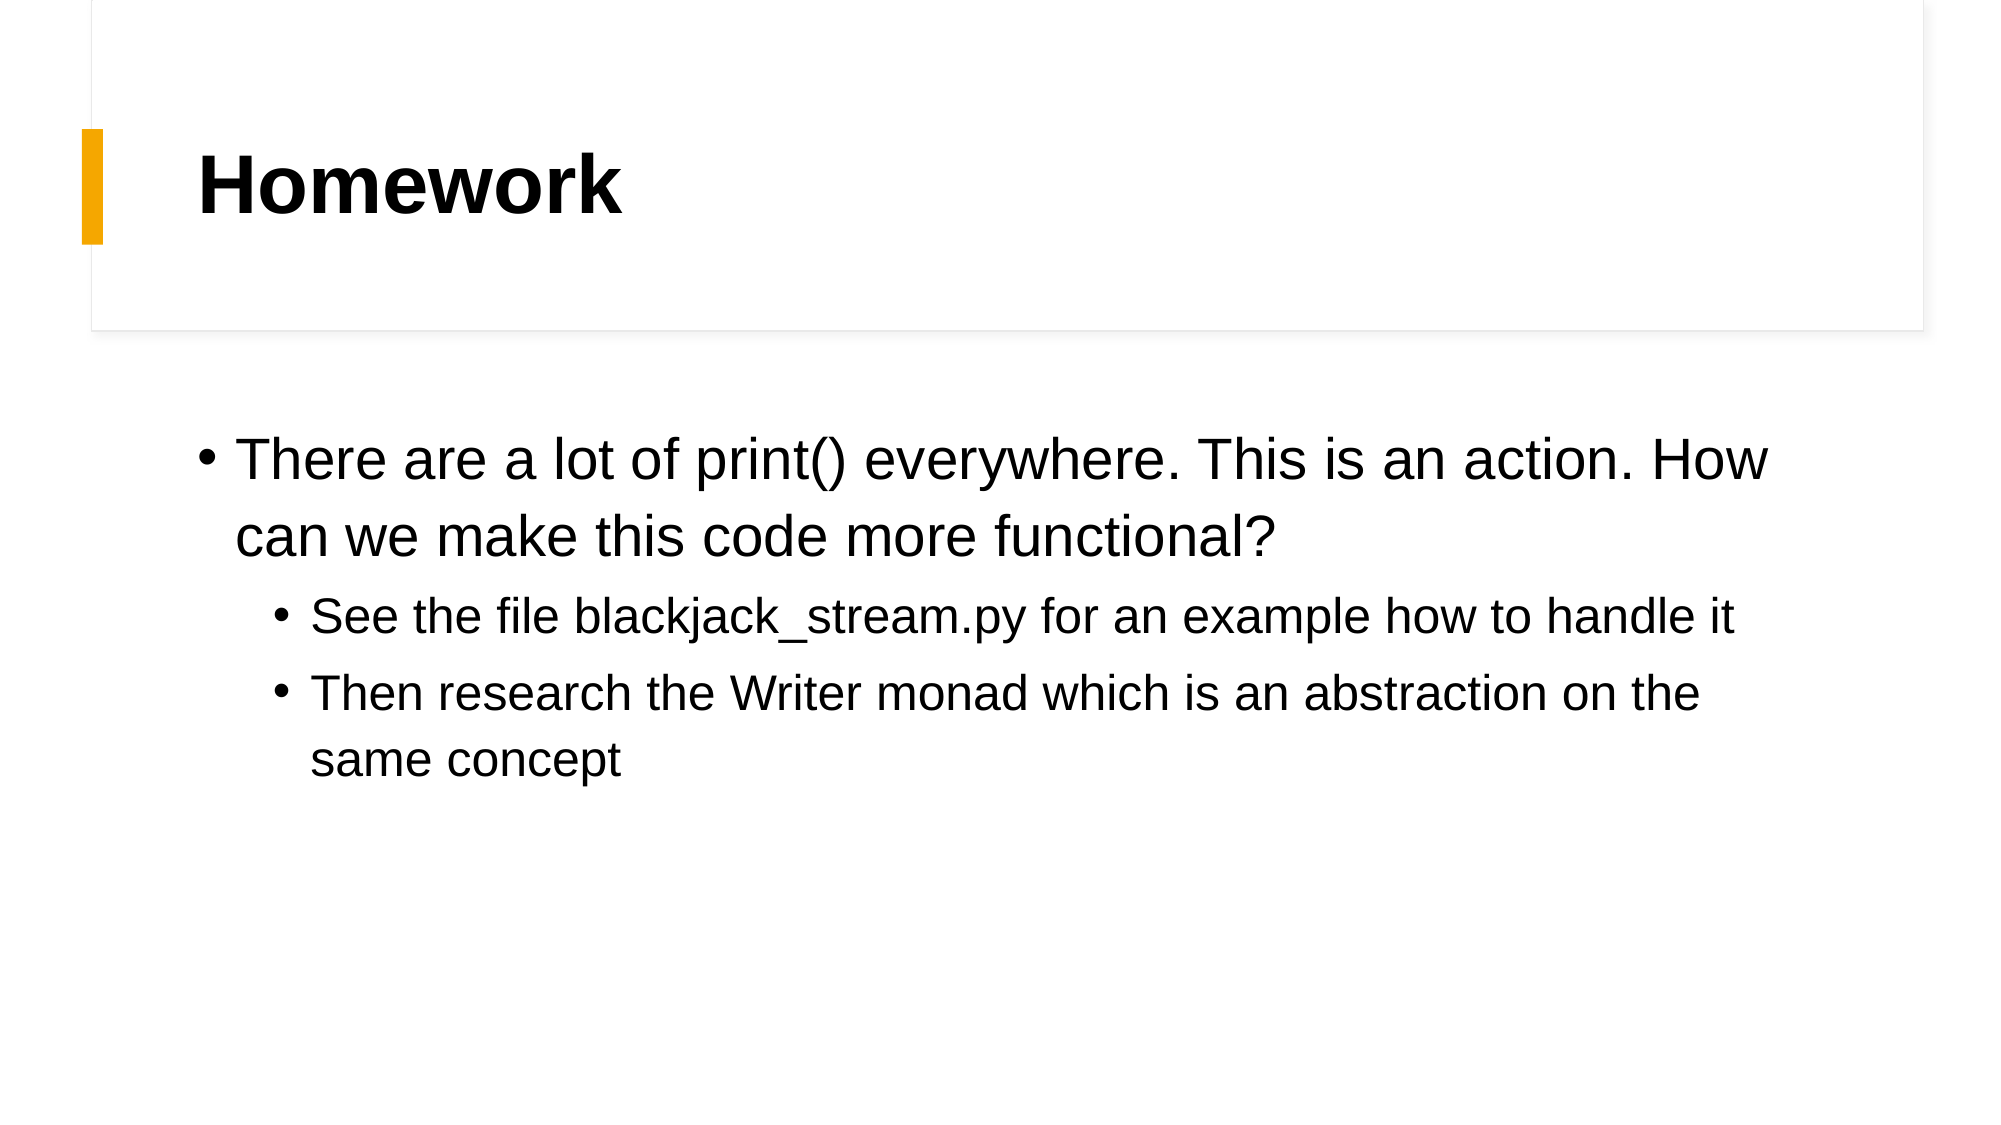

# Homework
There are a lot of print() everywhere. This is an action. How can we make this code more functional?
See the file blackjack_stream.py for an example how to handle it
Then research the Writer monad which is an abstraction on the same concept